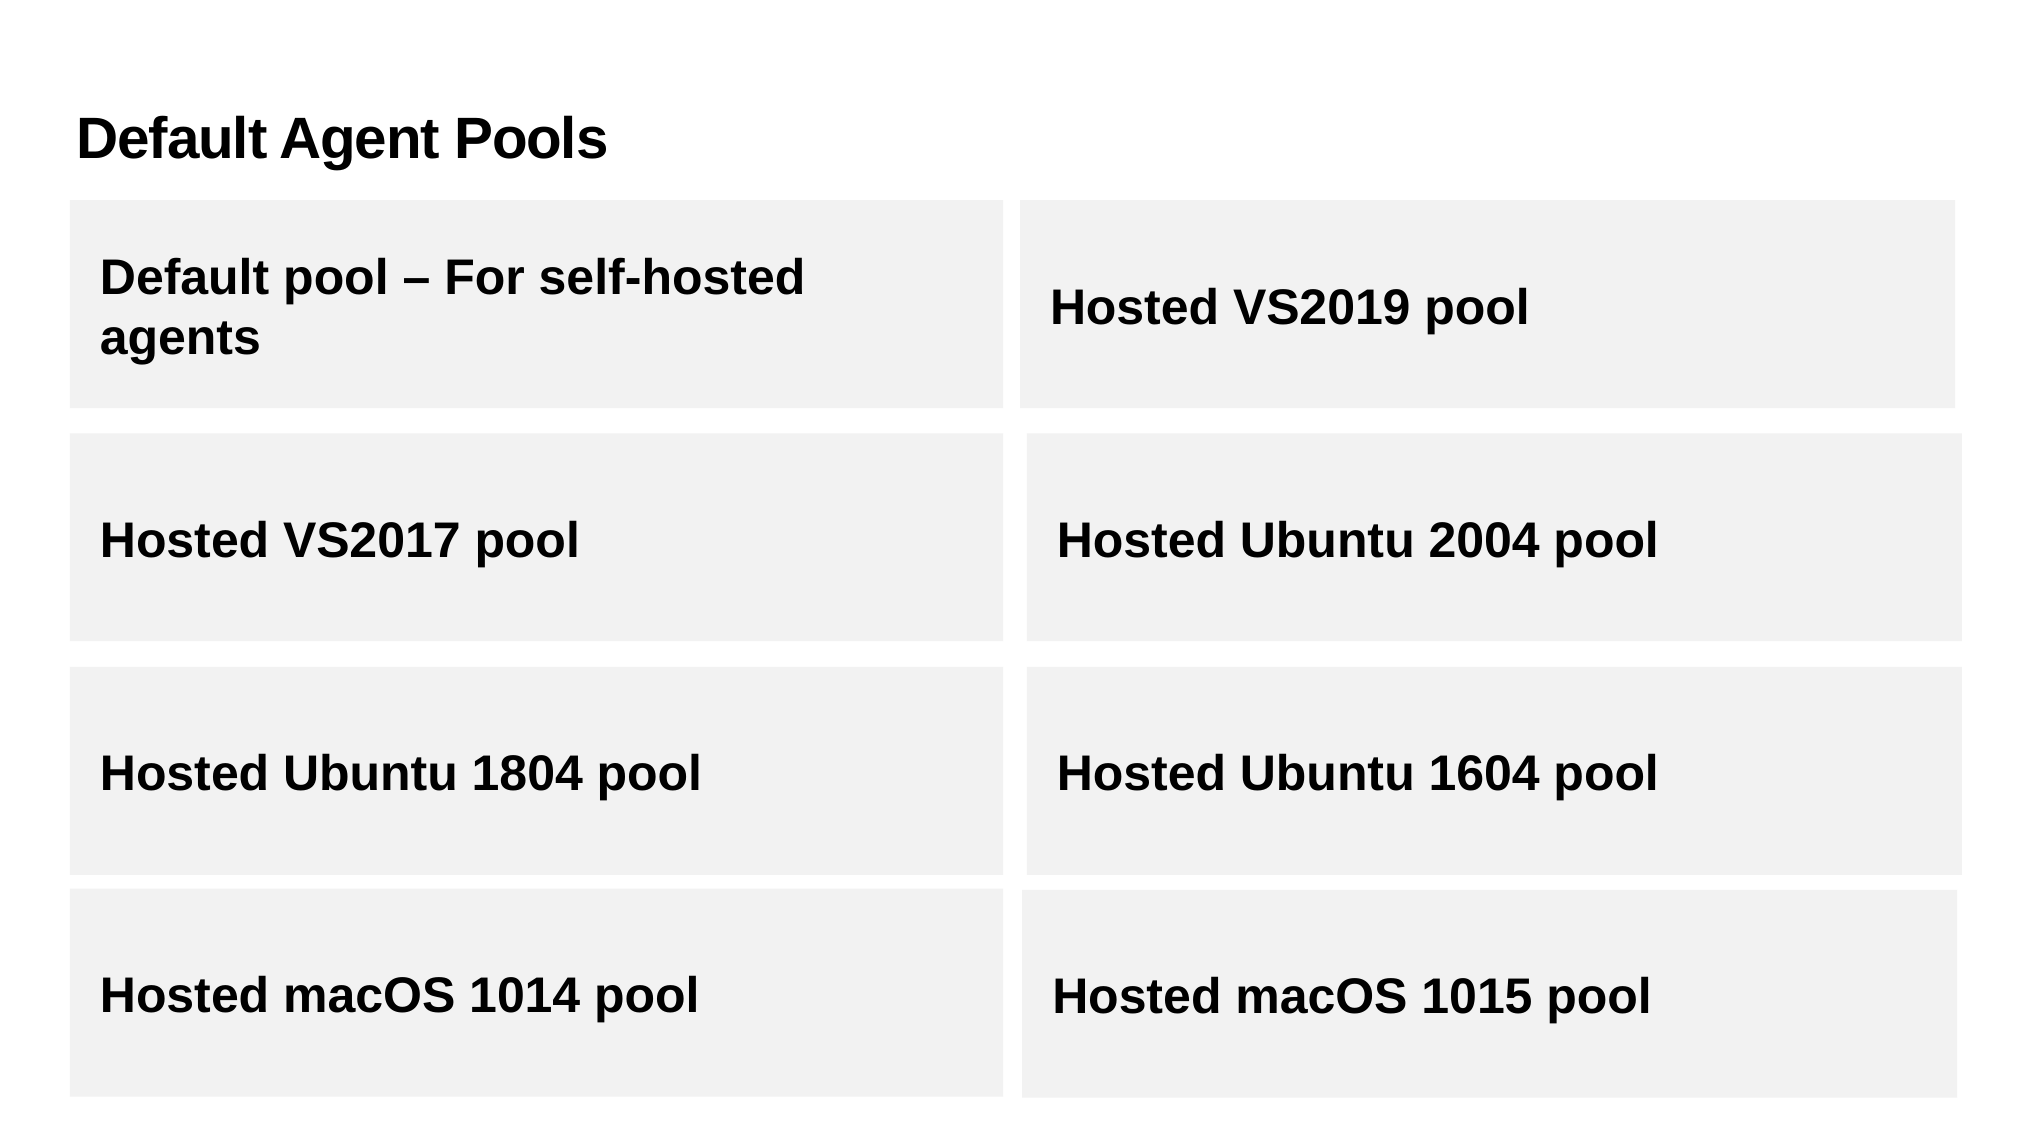

# Default Agent Pools
Default pool – For self-hosted agents
Hosted VS2019 pool
Hosted VS2017 pool
Hosted Ubuntu 2004 pool
Hosted Ubuntu 1804 pool
Hosted Ubuntu 1604 pool
Hosted macOS 1014 pool
Hosted macOS 1015 pool